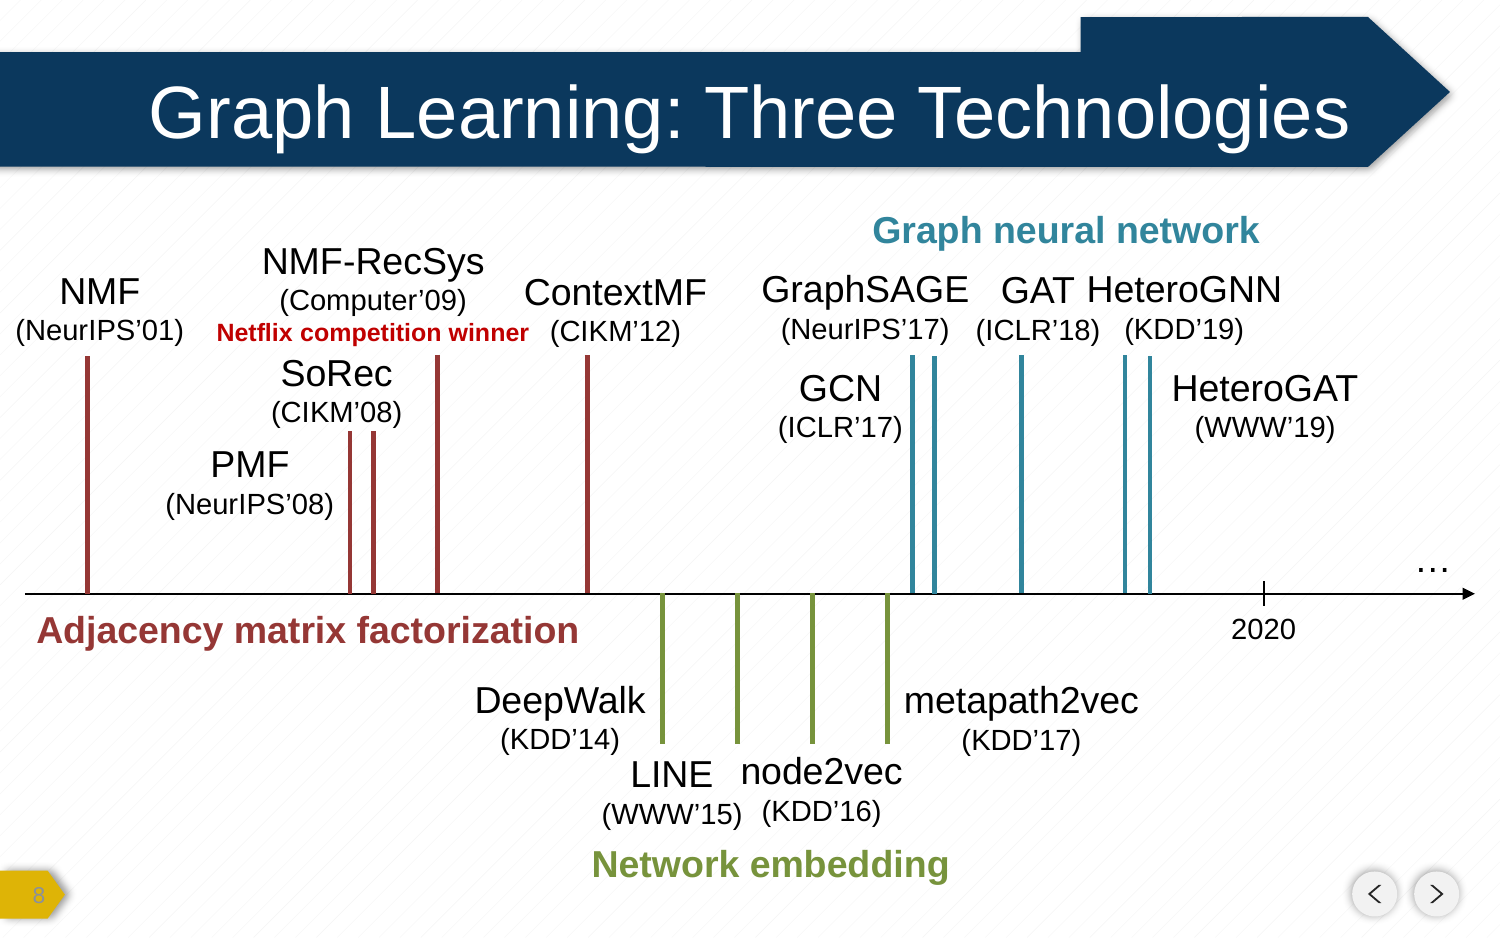

# Graph Learning: Three Technologies
Graph neural network
NMF-RecSys
(Computer’09)
Netflix competition winner
HeteroGNN
(KDD’19)
GraphSAGE
(NeurIPS’17)
GAT
(ICLR’18)
NMF
(NeurIPS’01)
ContextMF
(CIKM’12)
SoRec
(CIKM’08)
GCN
(ICLR’17)
HeteroGAT
(WWW’19)
PMF
(NeurIPS’08)
…
Adjacency matrix factorization
2020
DeepWalk
(KDD’14)
metapath2vec
(KDD’17)
node2vec
(KDD’16)
LINE
(WWW’15)
Network embedding
8